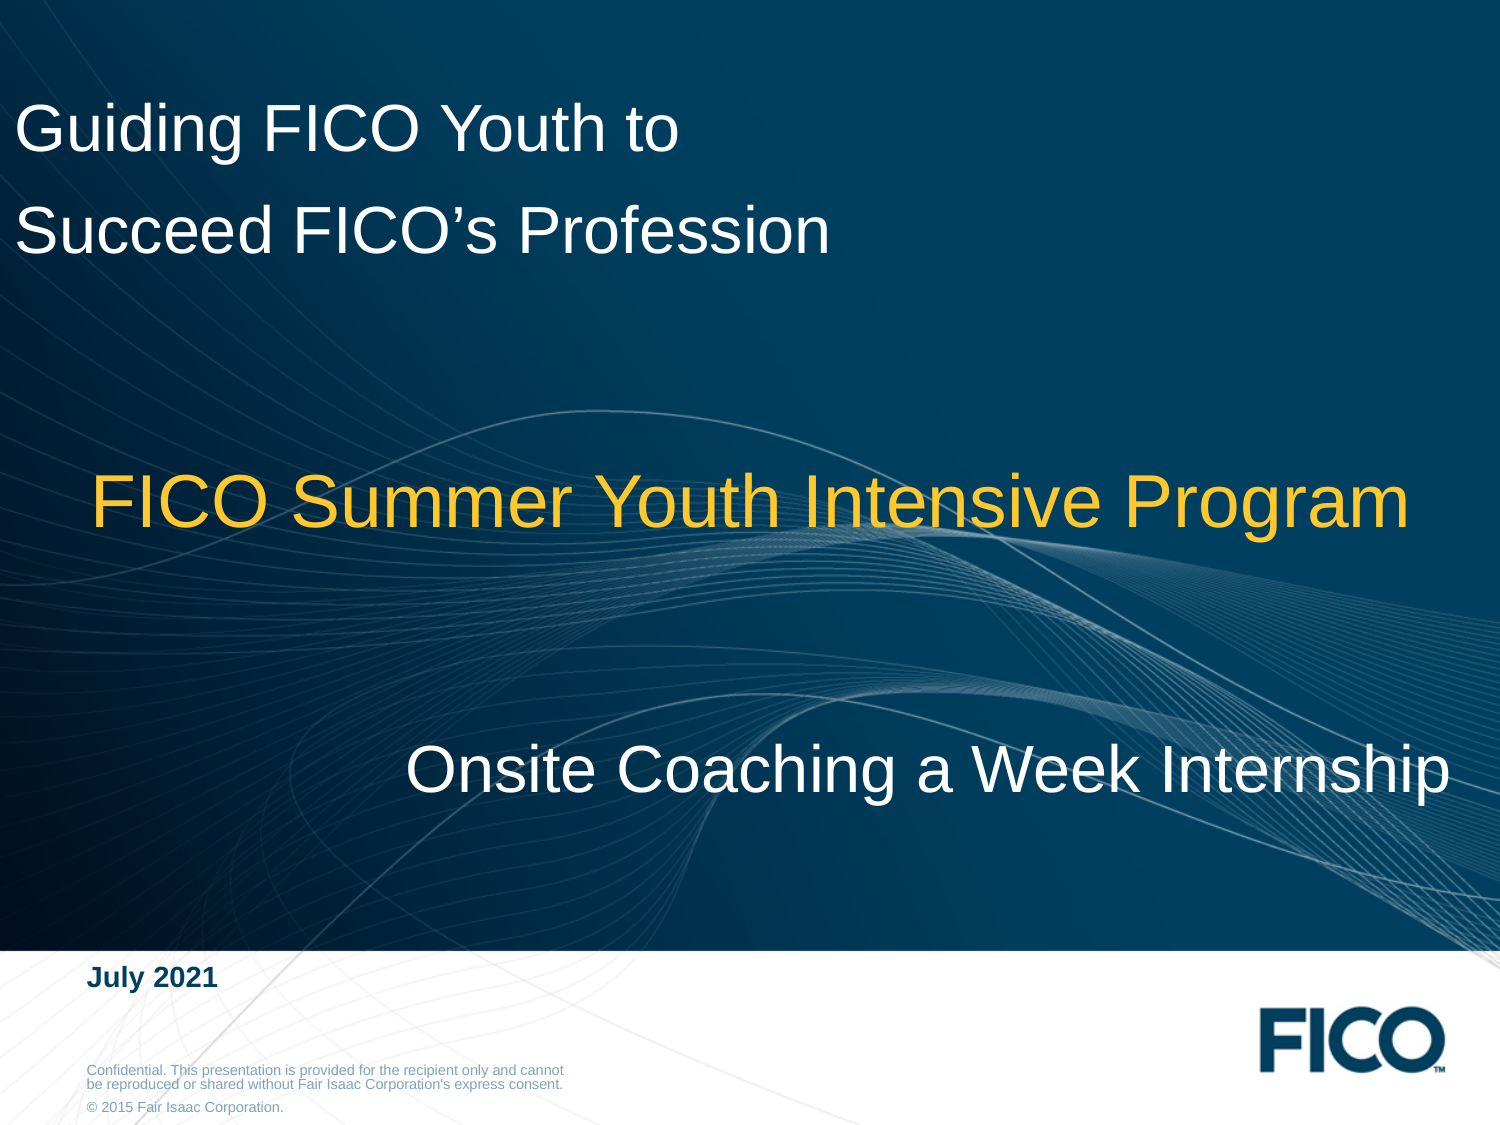

Guiding FICO Youth to
Succeed FICO’s Profession
# FICO Summer Youth Intensive Program
Onsite Coaching a Week Internship

July 2021